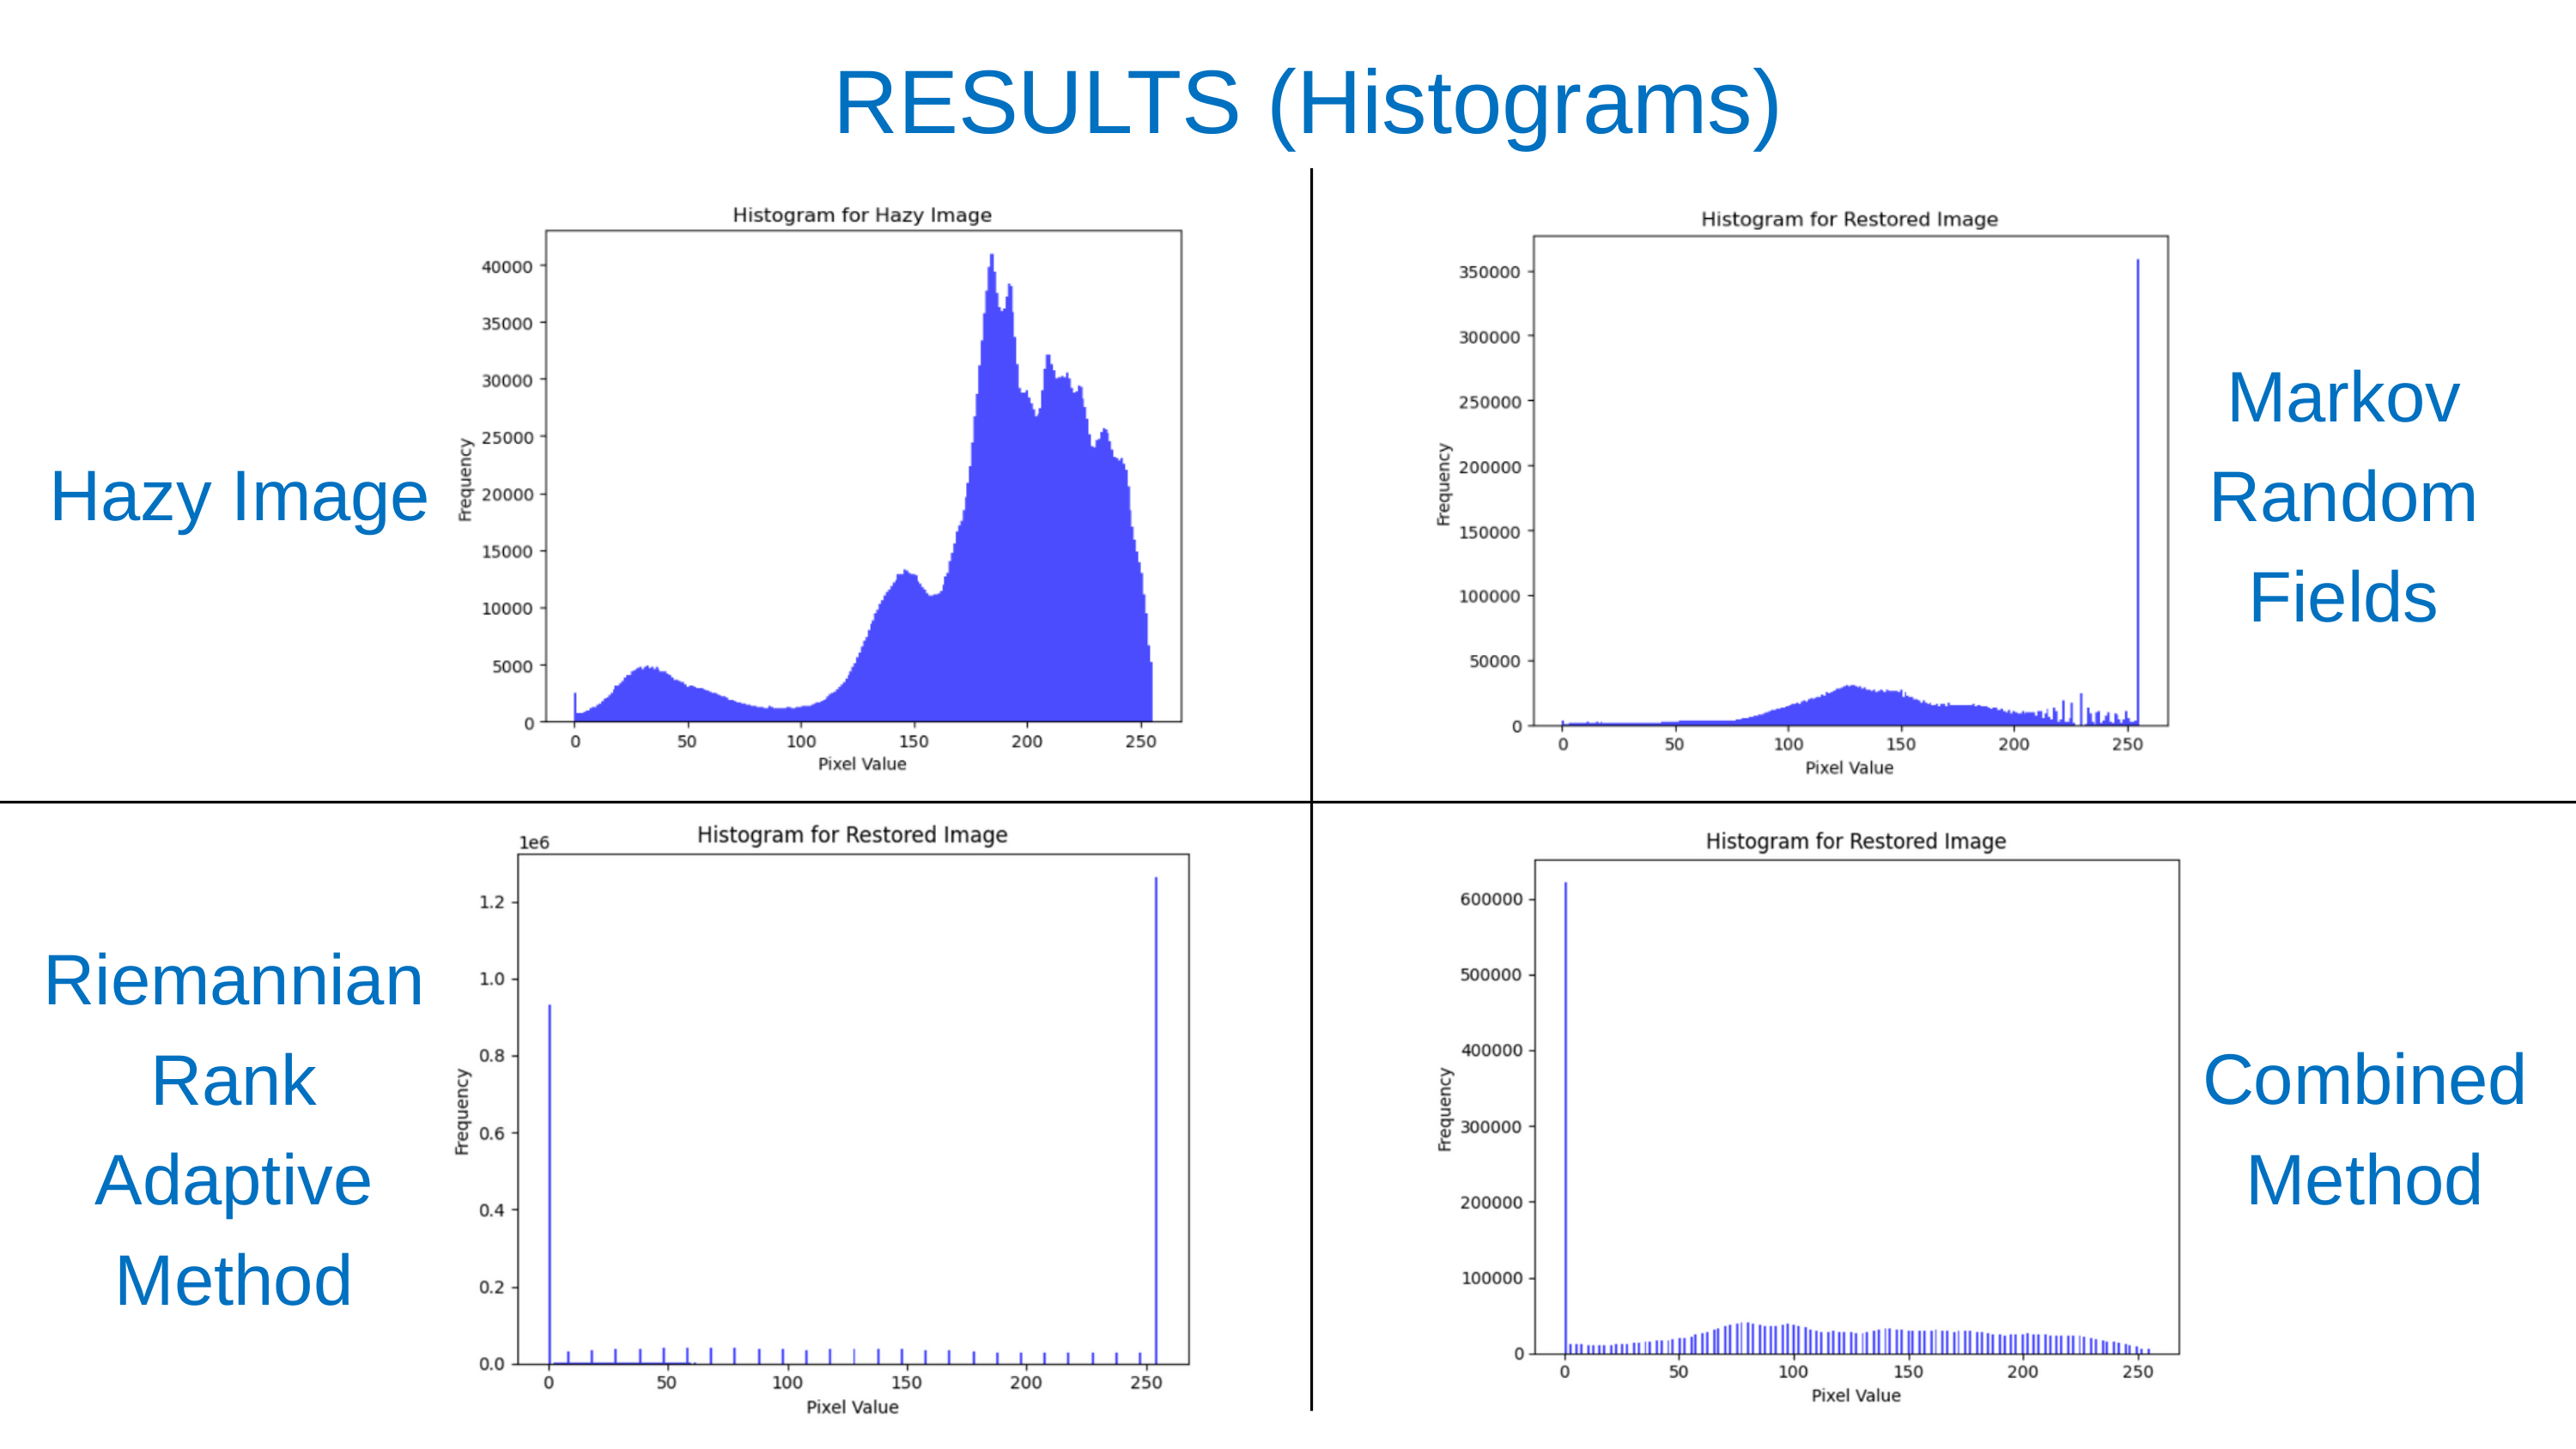

RESULTS (Histograms)

Markov Random Fields
Hazy Image

Riemannian Rank Adaptive Method
Combined Method